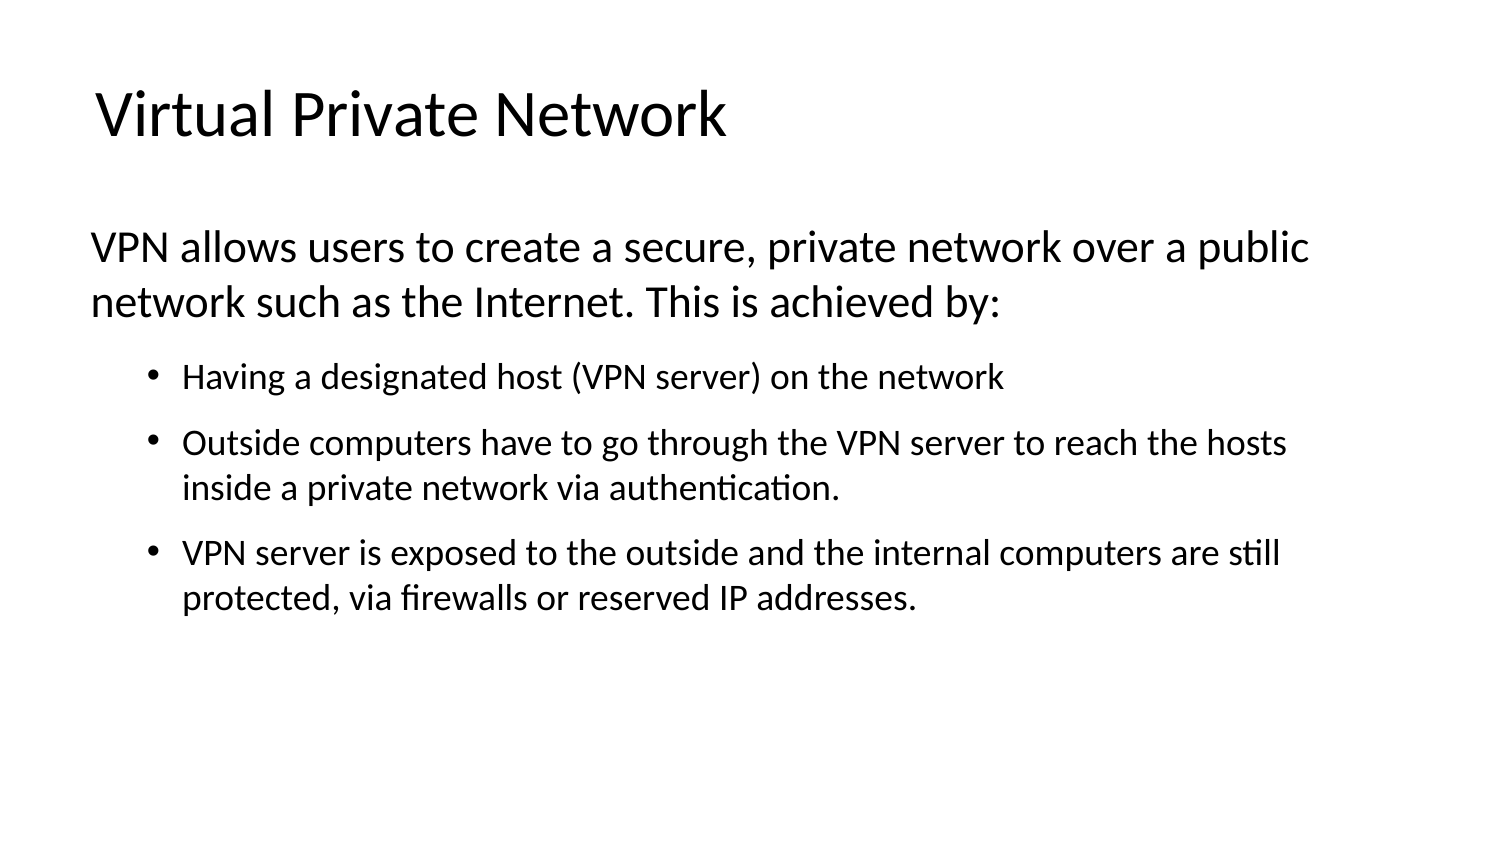

# Virtual Private Network
VPN allows users to create a secure, private network over a public network such as the Internet. This is achieved by:
Having a designated host (VPN server) on the network
Outside computers have to go through the VPN server to reach the hosts inside a private network via authentication.
VPN server is exposed to the outside and the internal computers are still protected, via firewalls or reserved IP addresses.